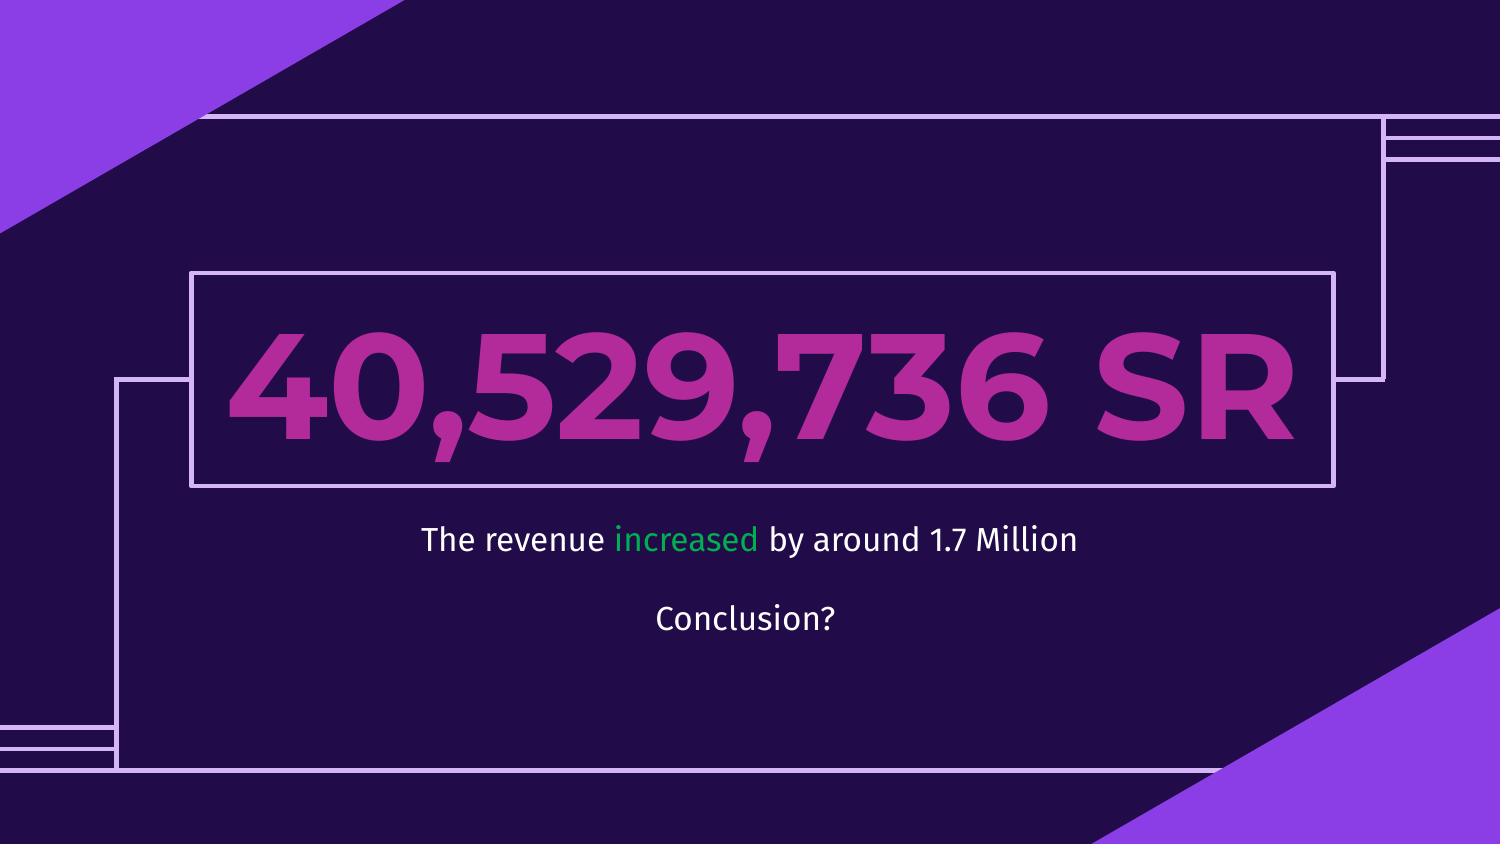

# 40,529,736 SR
The revenue increased by around 1.7 Million

Conclusion?